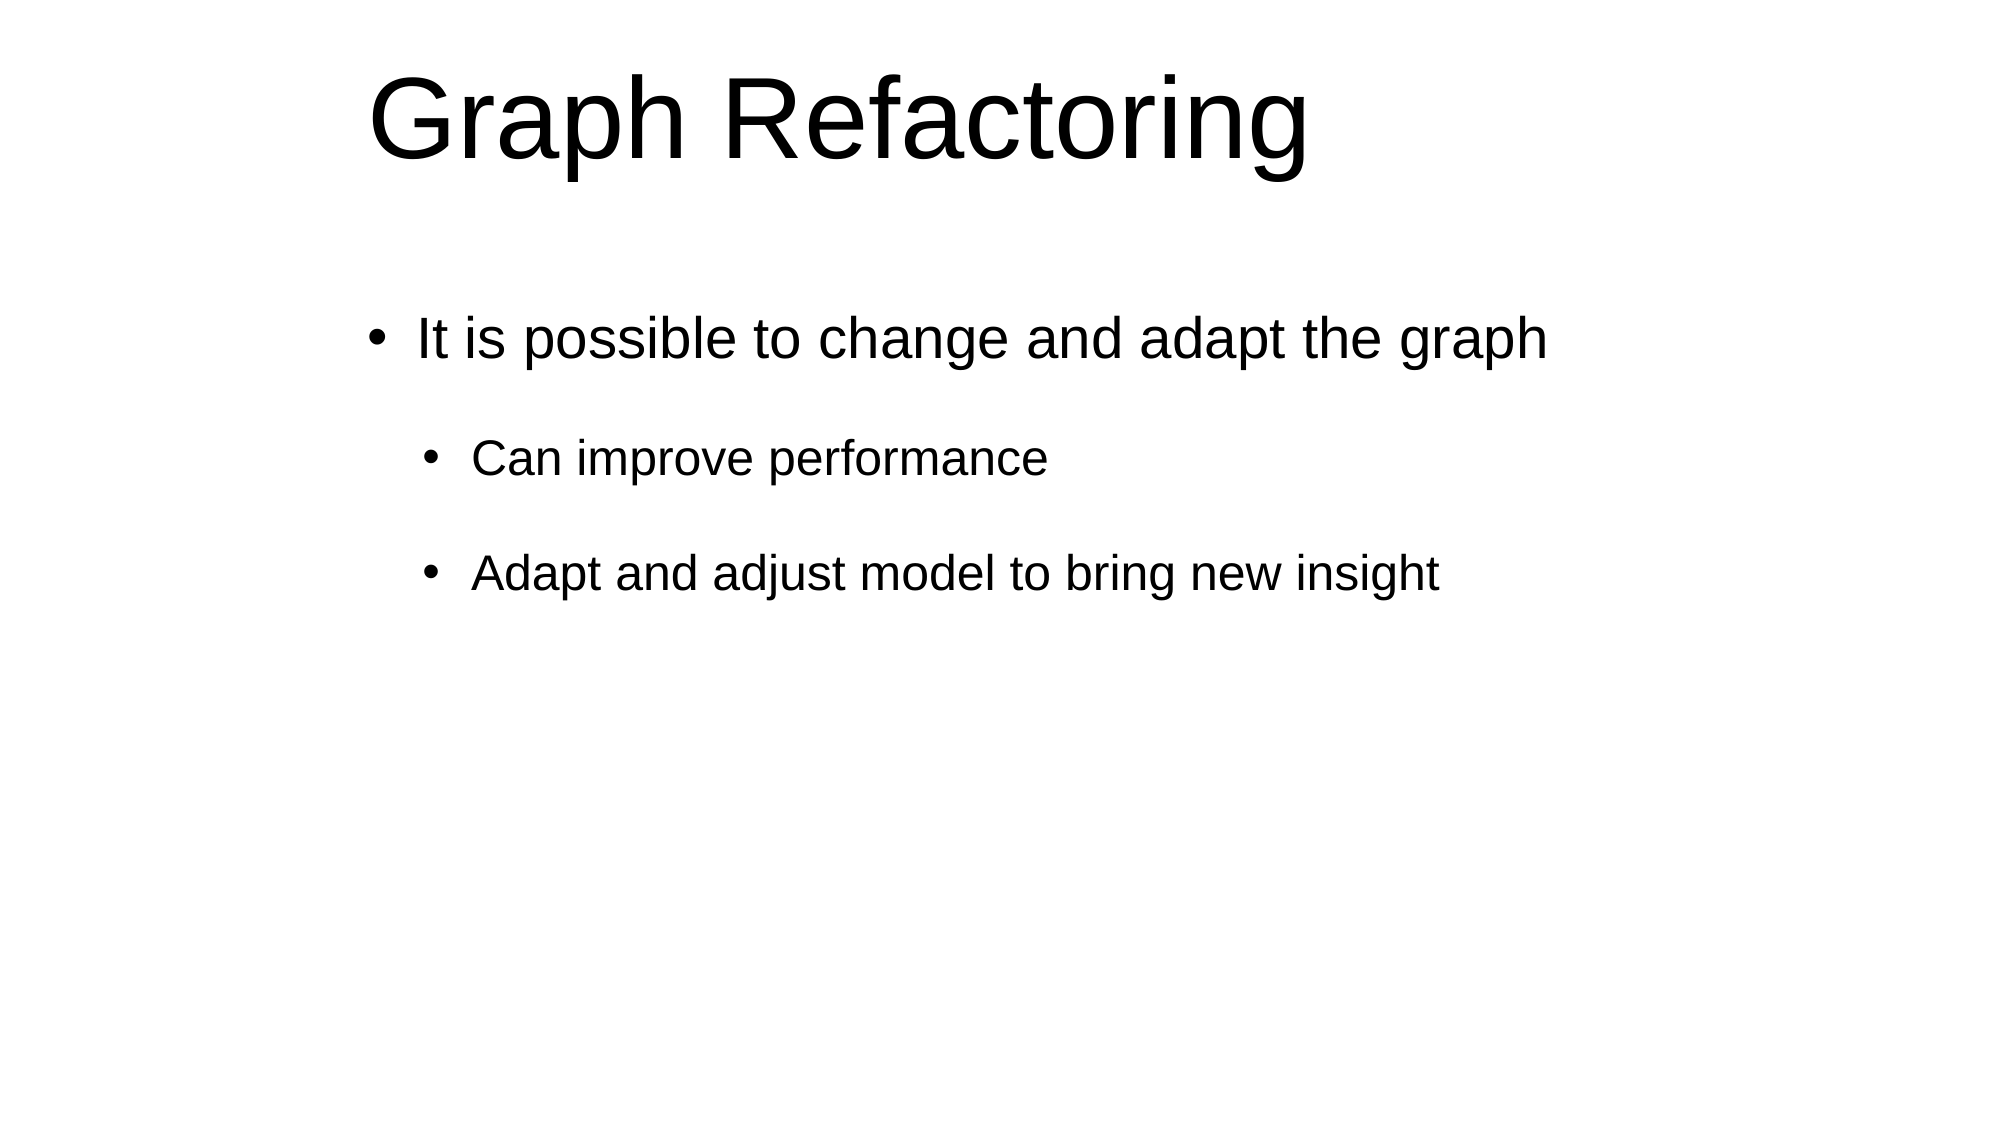

# Graph Refactoring
It is possible to change and adapt the graph
Can improve performance
Adapt and adjust model to bring new insight